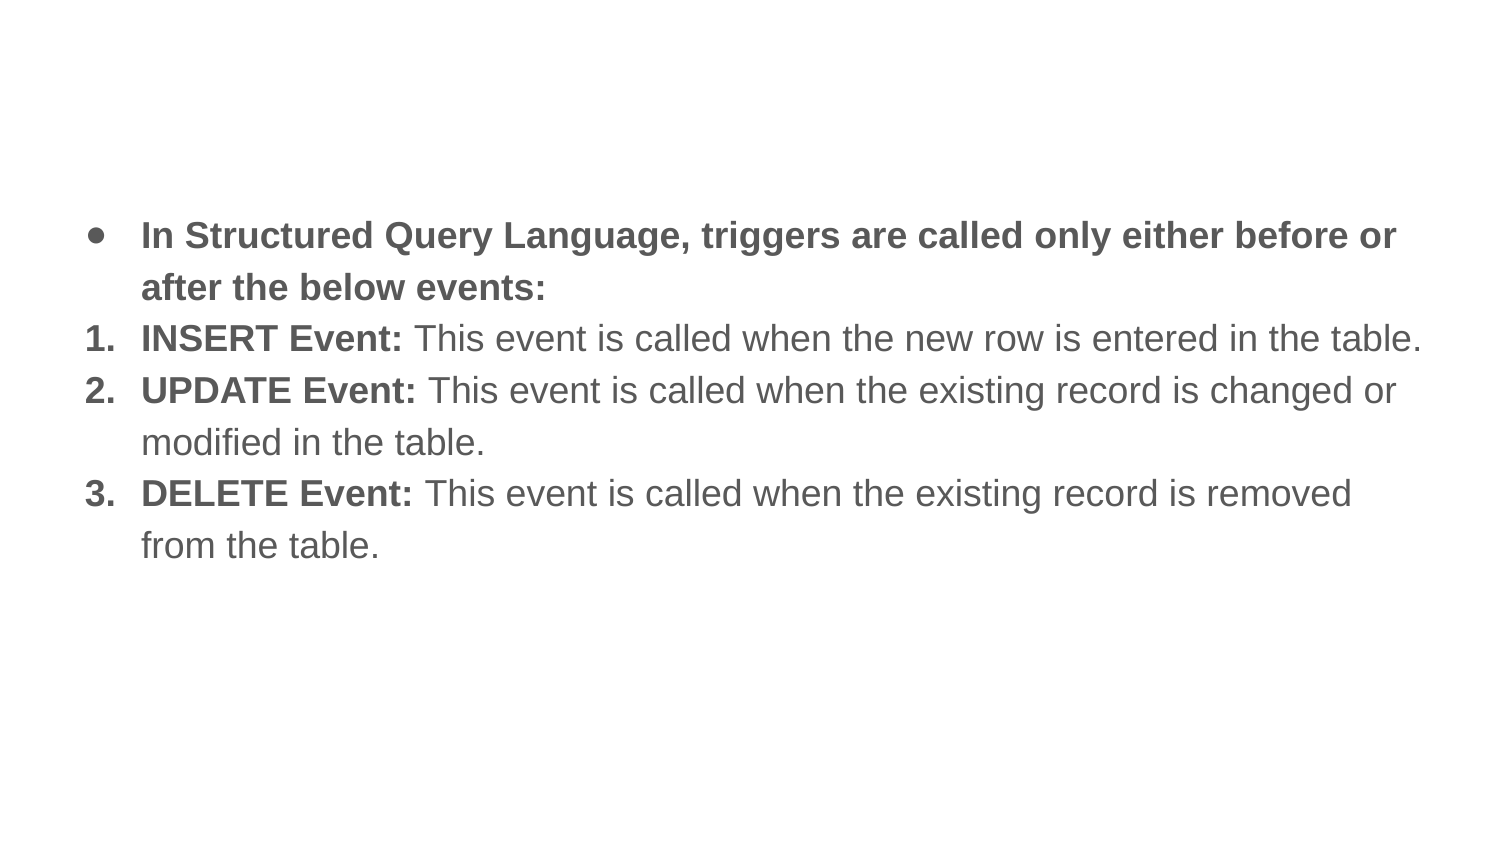

In Structured Query Language, triggers are called only either before or after the below events:
INSERT Event: This event is called when the new row is entered in the table.
UPDATE Event: This event is called when the existing record is changed or modified in the table.
DELETE Event: This event is called when the existing record is removed from the table.